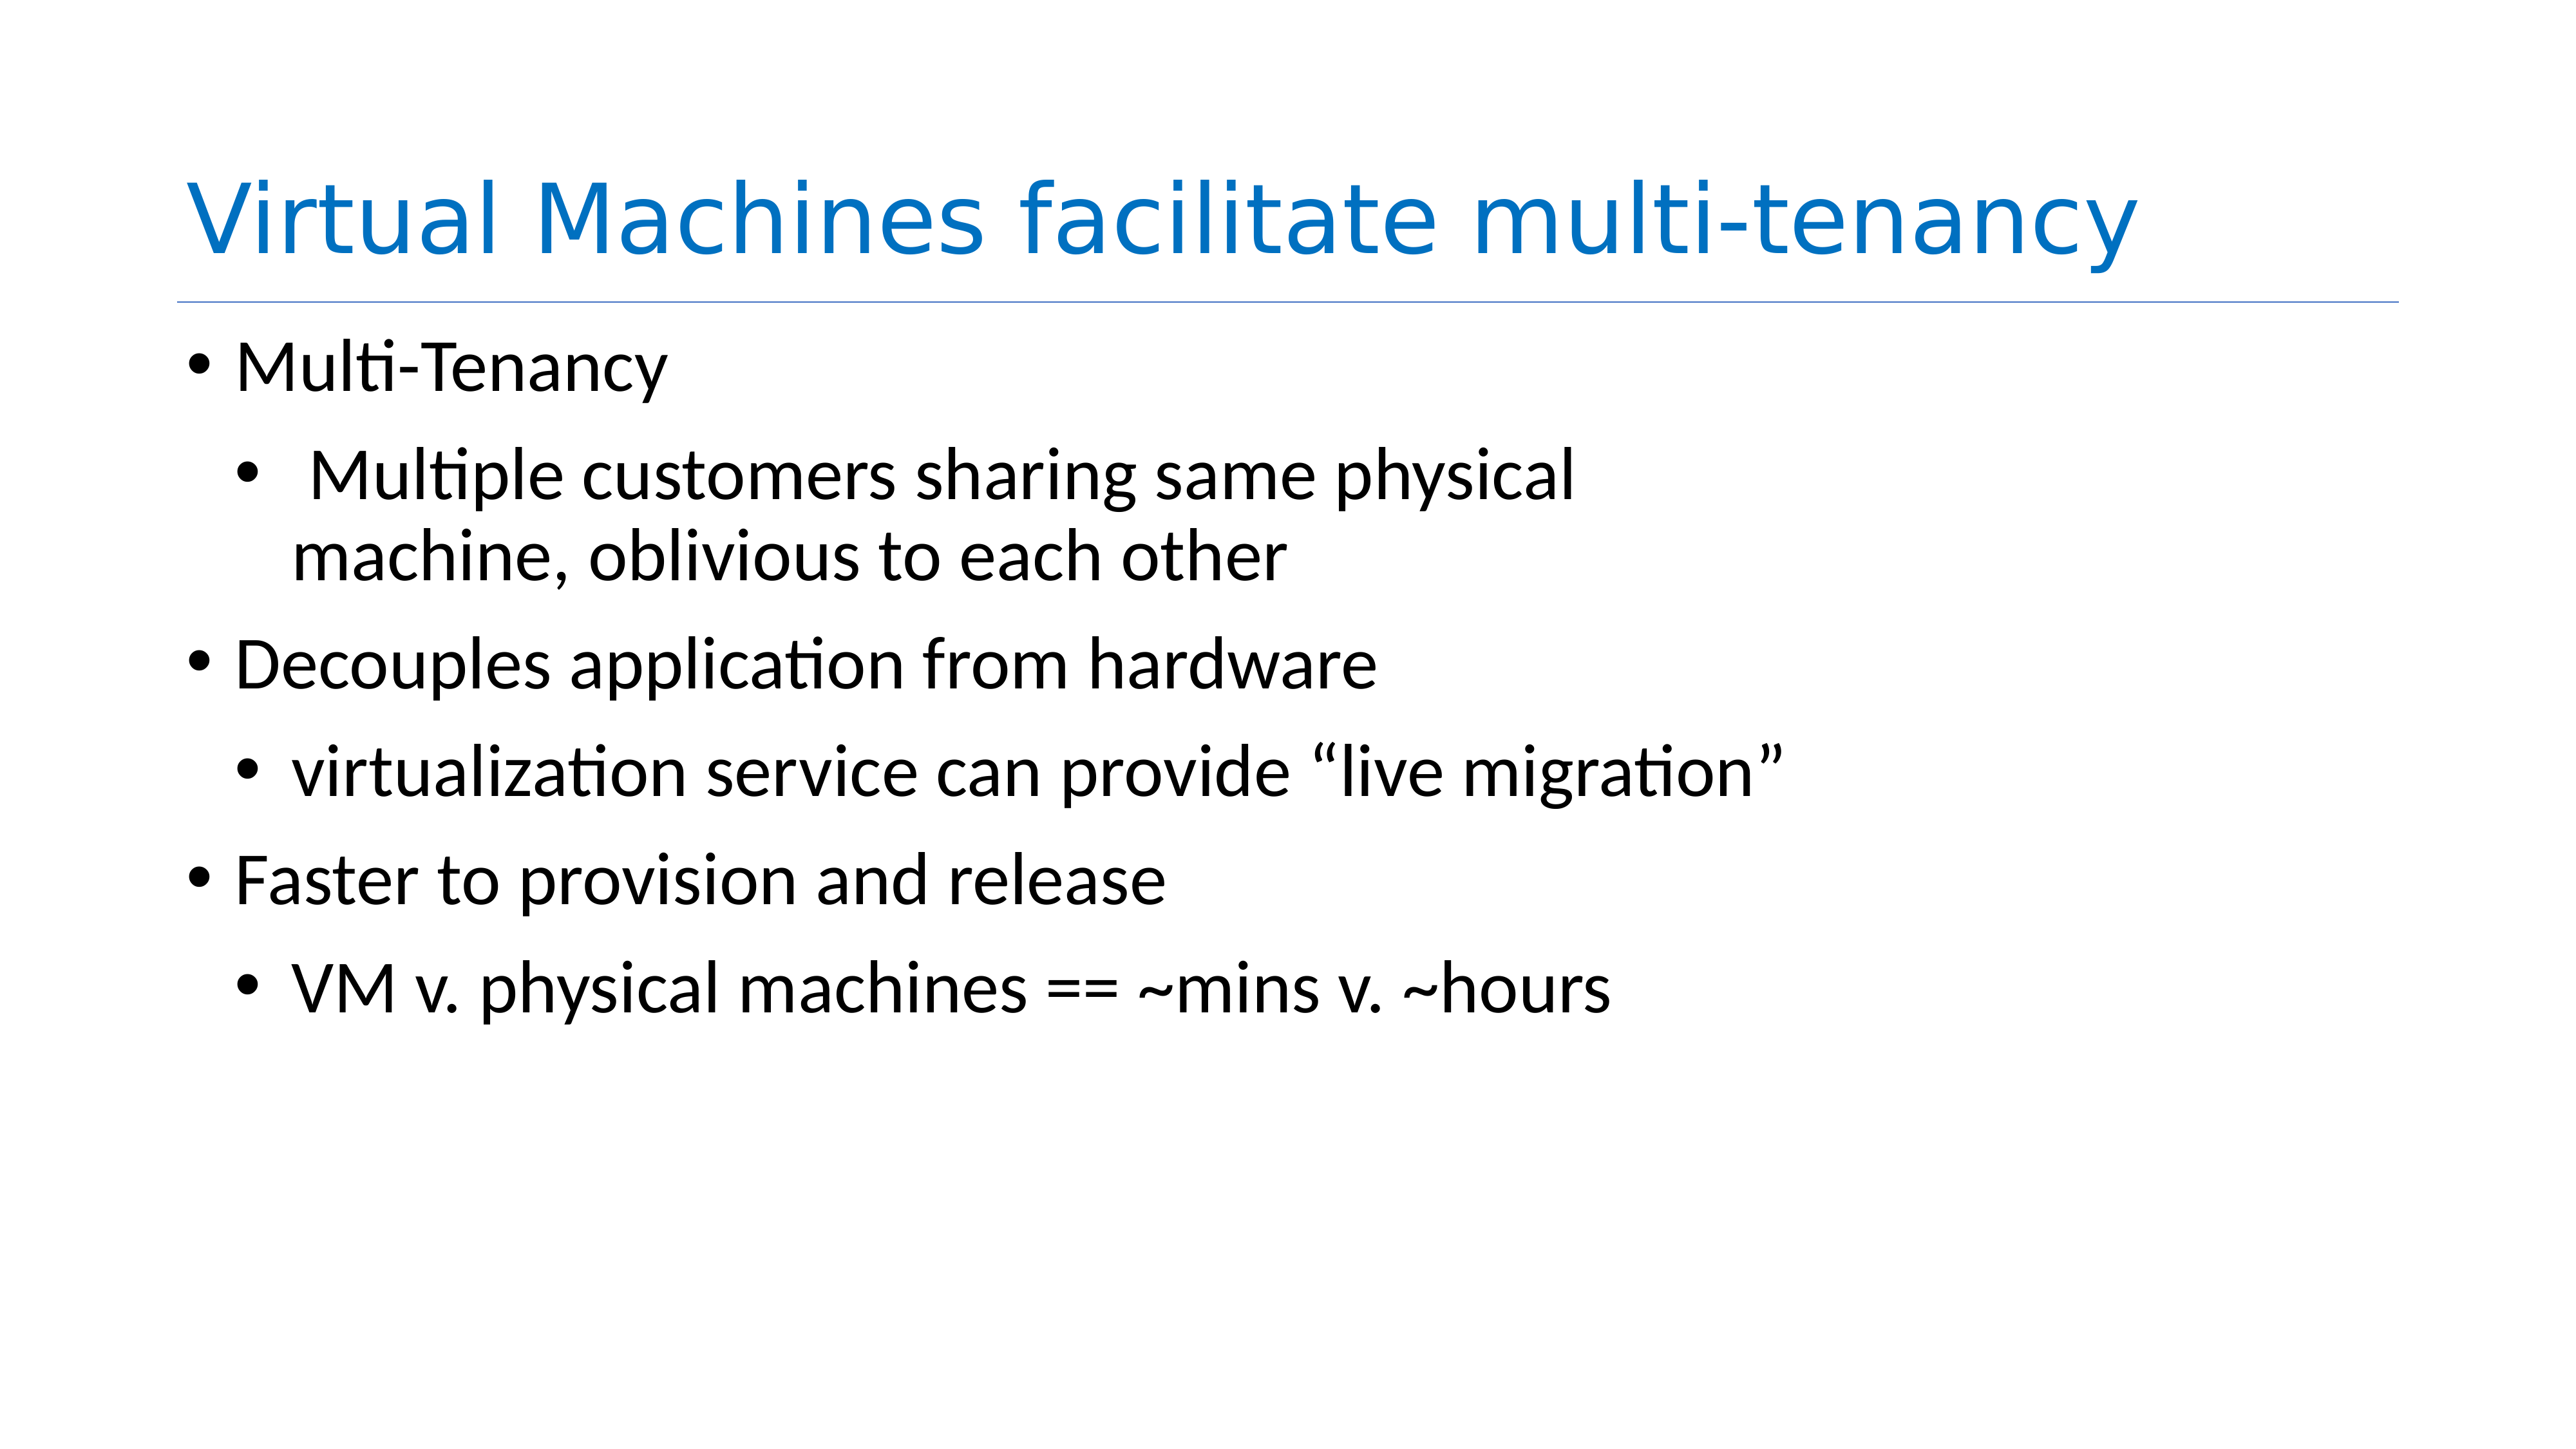

# Virtual Machines facilitate multi-tenancy
Multi-Tenancy
 Multiple customers sharing same physical machine, oblivious to each other
Decouples application from hardware
virtualization service can provide “live migration”
Faster to provision and release
VM v. physical machines == ~mins v. ~hours